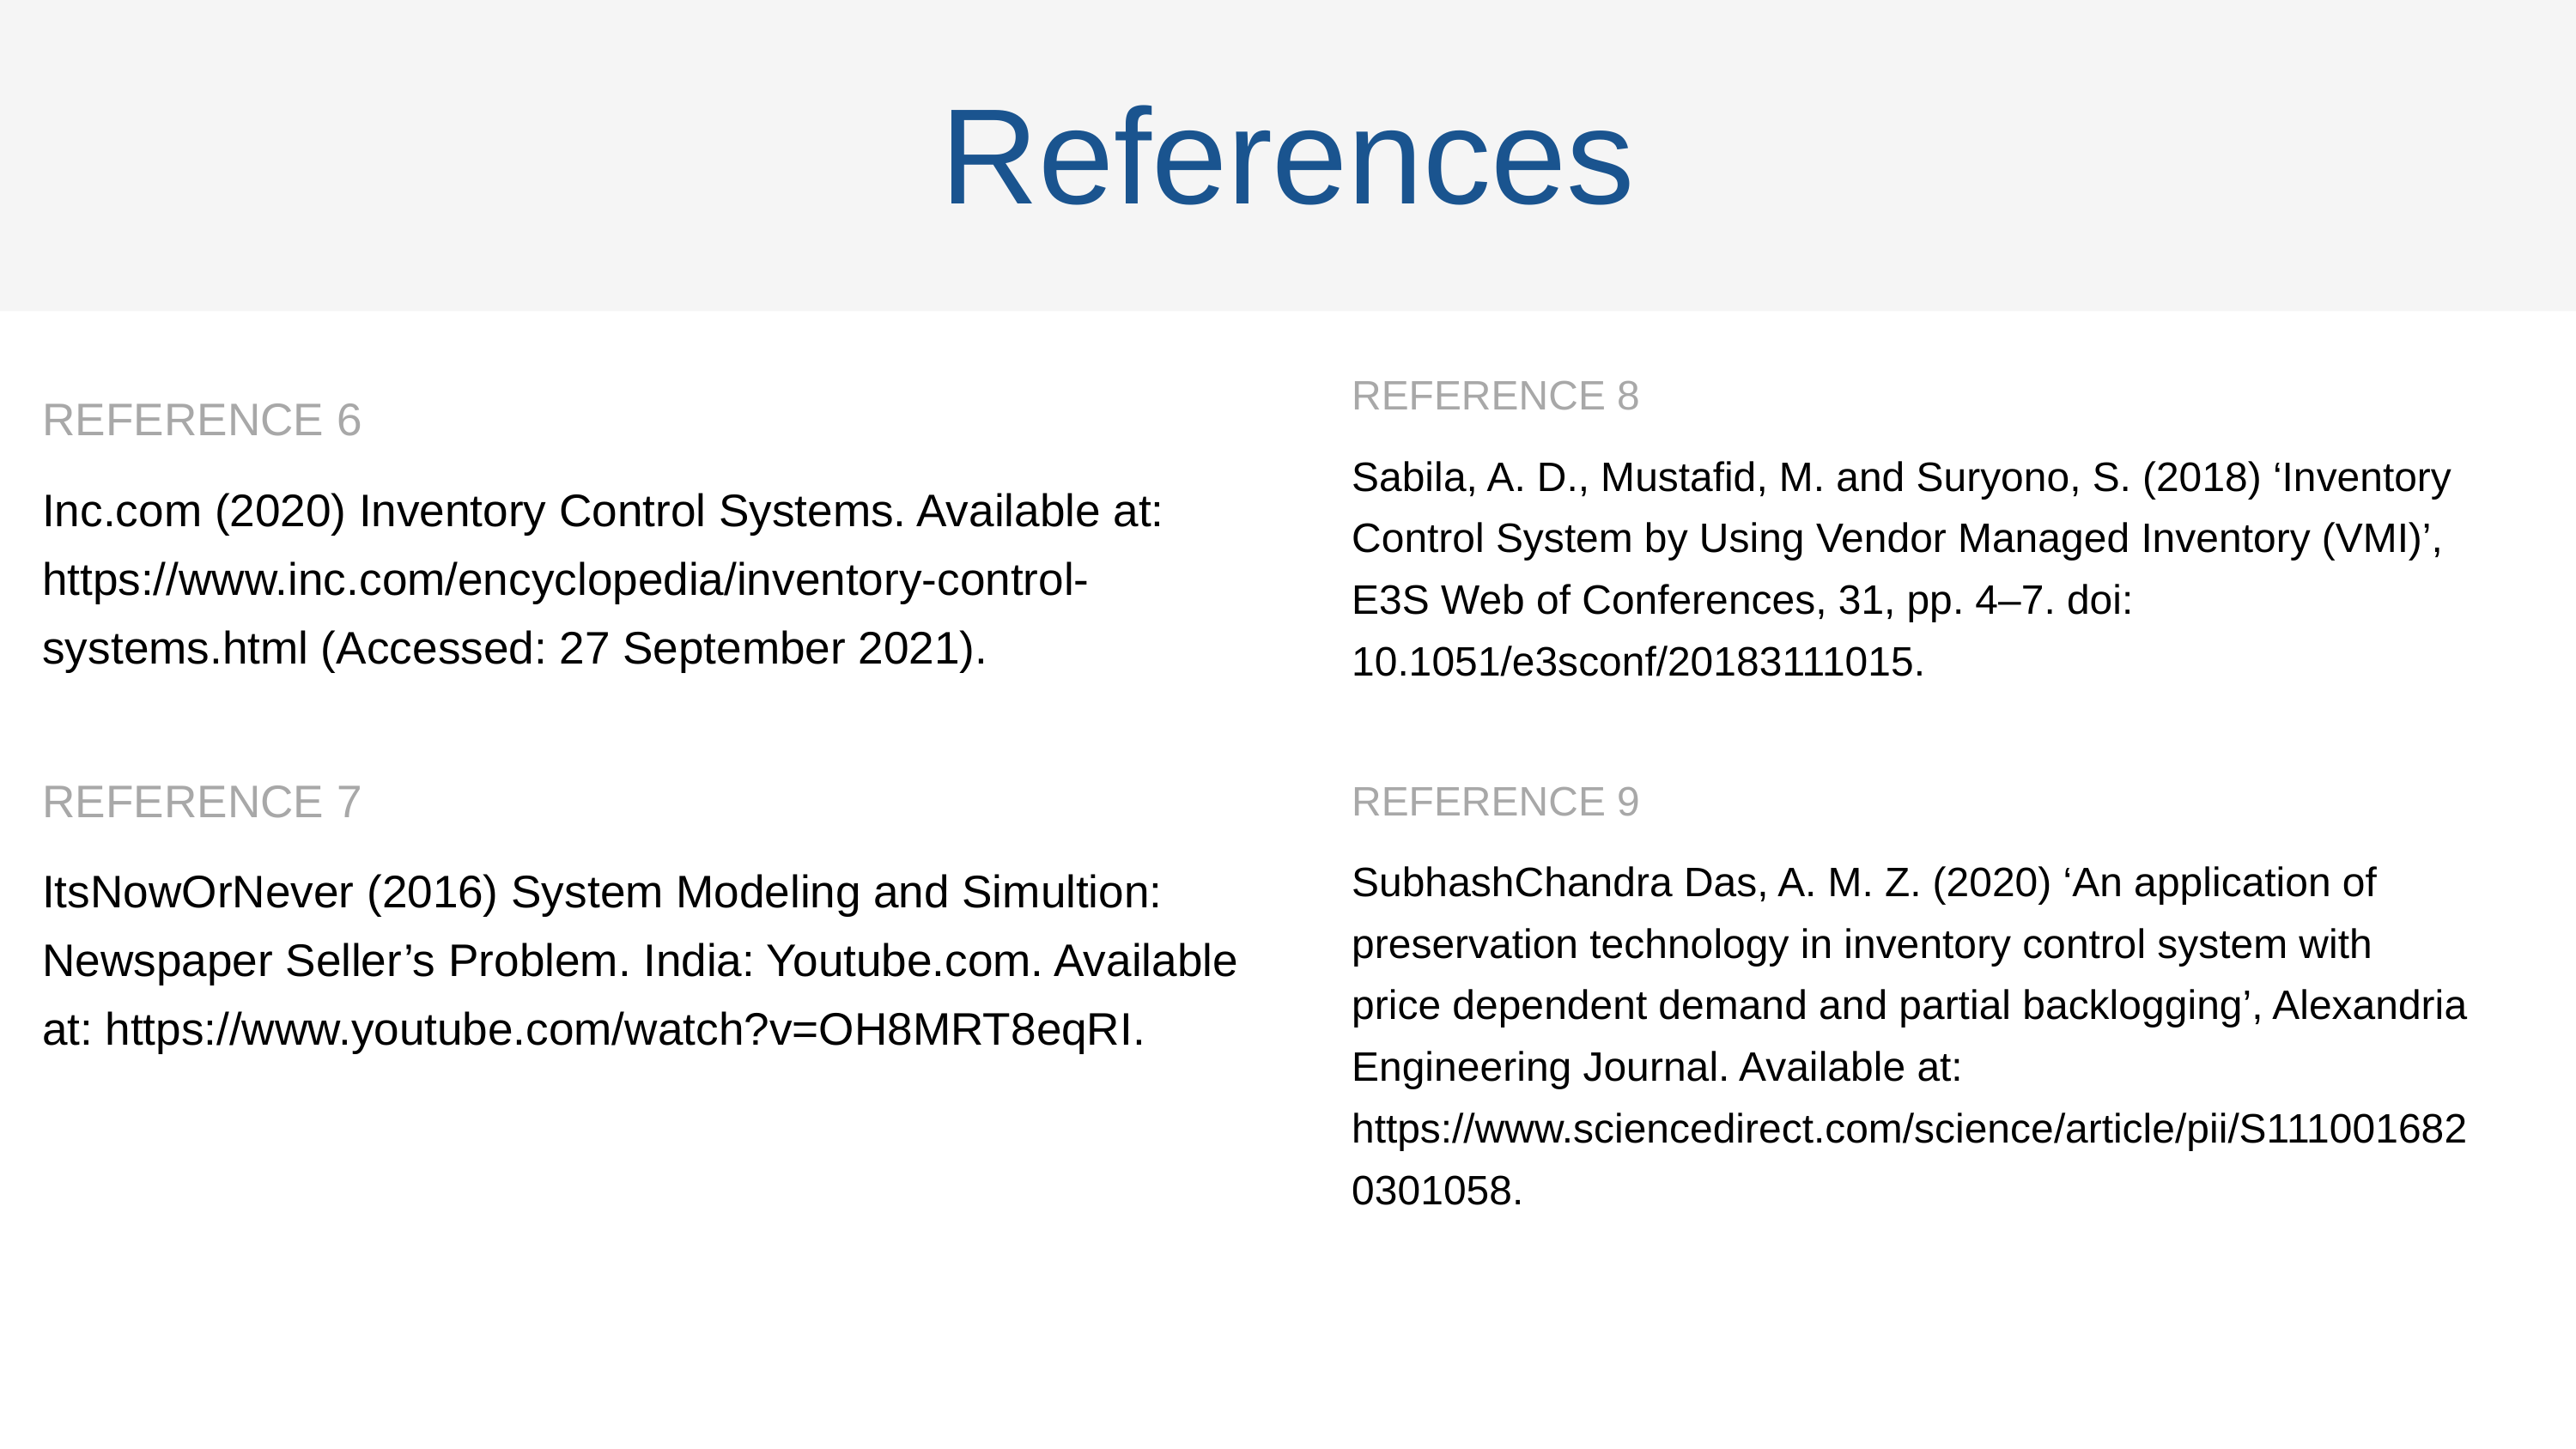

References
REFERENCE 8
Sabila, A. D., Mustafid, M. and Suryono, S. (2018) ‘Inventory Control System by Using Vendor Managed Inventory (VMI)’, E3S Web of Conferences, 31, pp. 4–7. doi: 10.1051/e3sconf/20183111015.
REFERENCE 9
SubhashChandra Das, A. M. Z. (2020) ‘An application of preservation technology in inventory control system with price dependent demand and partial backlogging’, Alexandria Engineering Journal. Available at: https://www.sciencedirect.com/science/article/pii/S1110016820301058.
REFERENCE 6
Inc.com (2020) Inventory Control Systems. Available at: https://www.inc.com/encyclopedia/inventory-control-systems.html (Accessed: 27 September 2021).
REFERENCE 7
ItsNowOrNever (2016) System Modeling and Simultion: Newspaper Seller’s Problem. India: Youtube.com. Available at: https://www.youtube.com/watch?v=OH8MRT8eqRI.